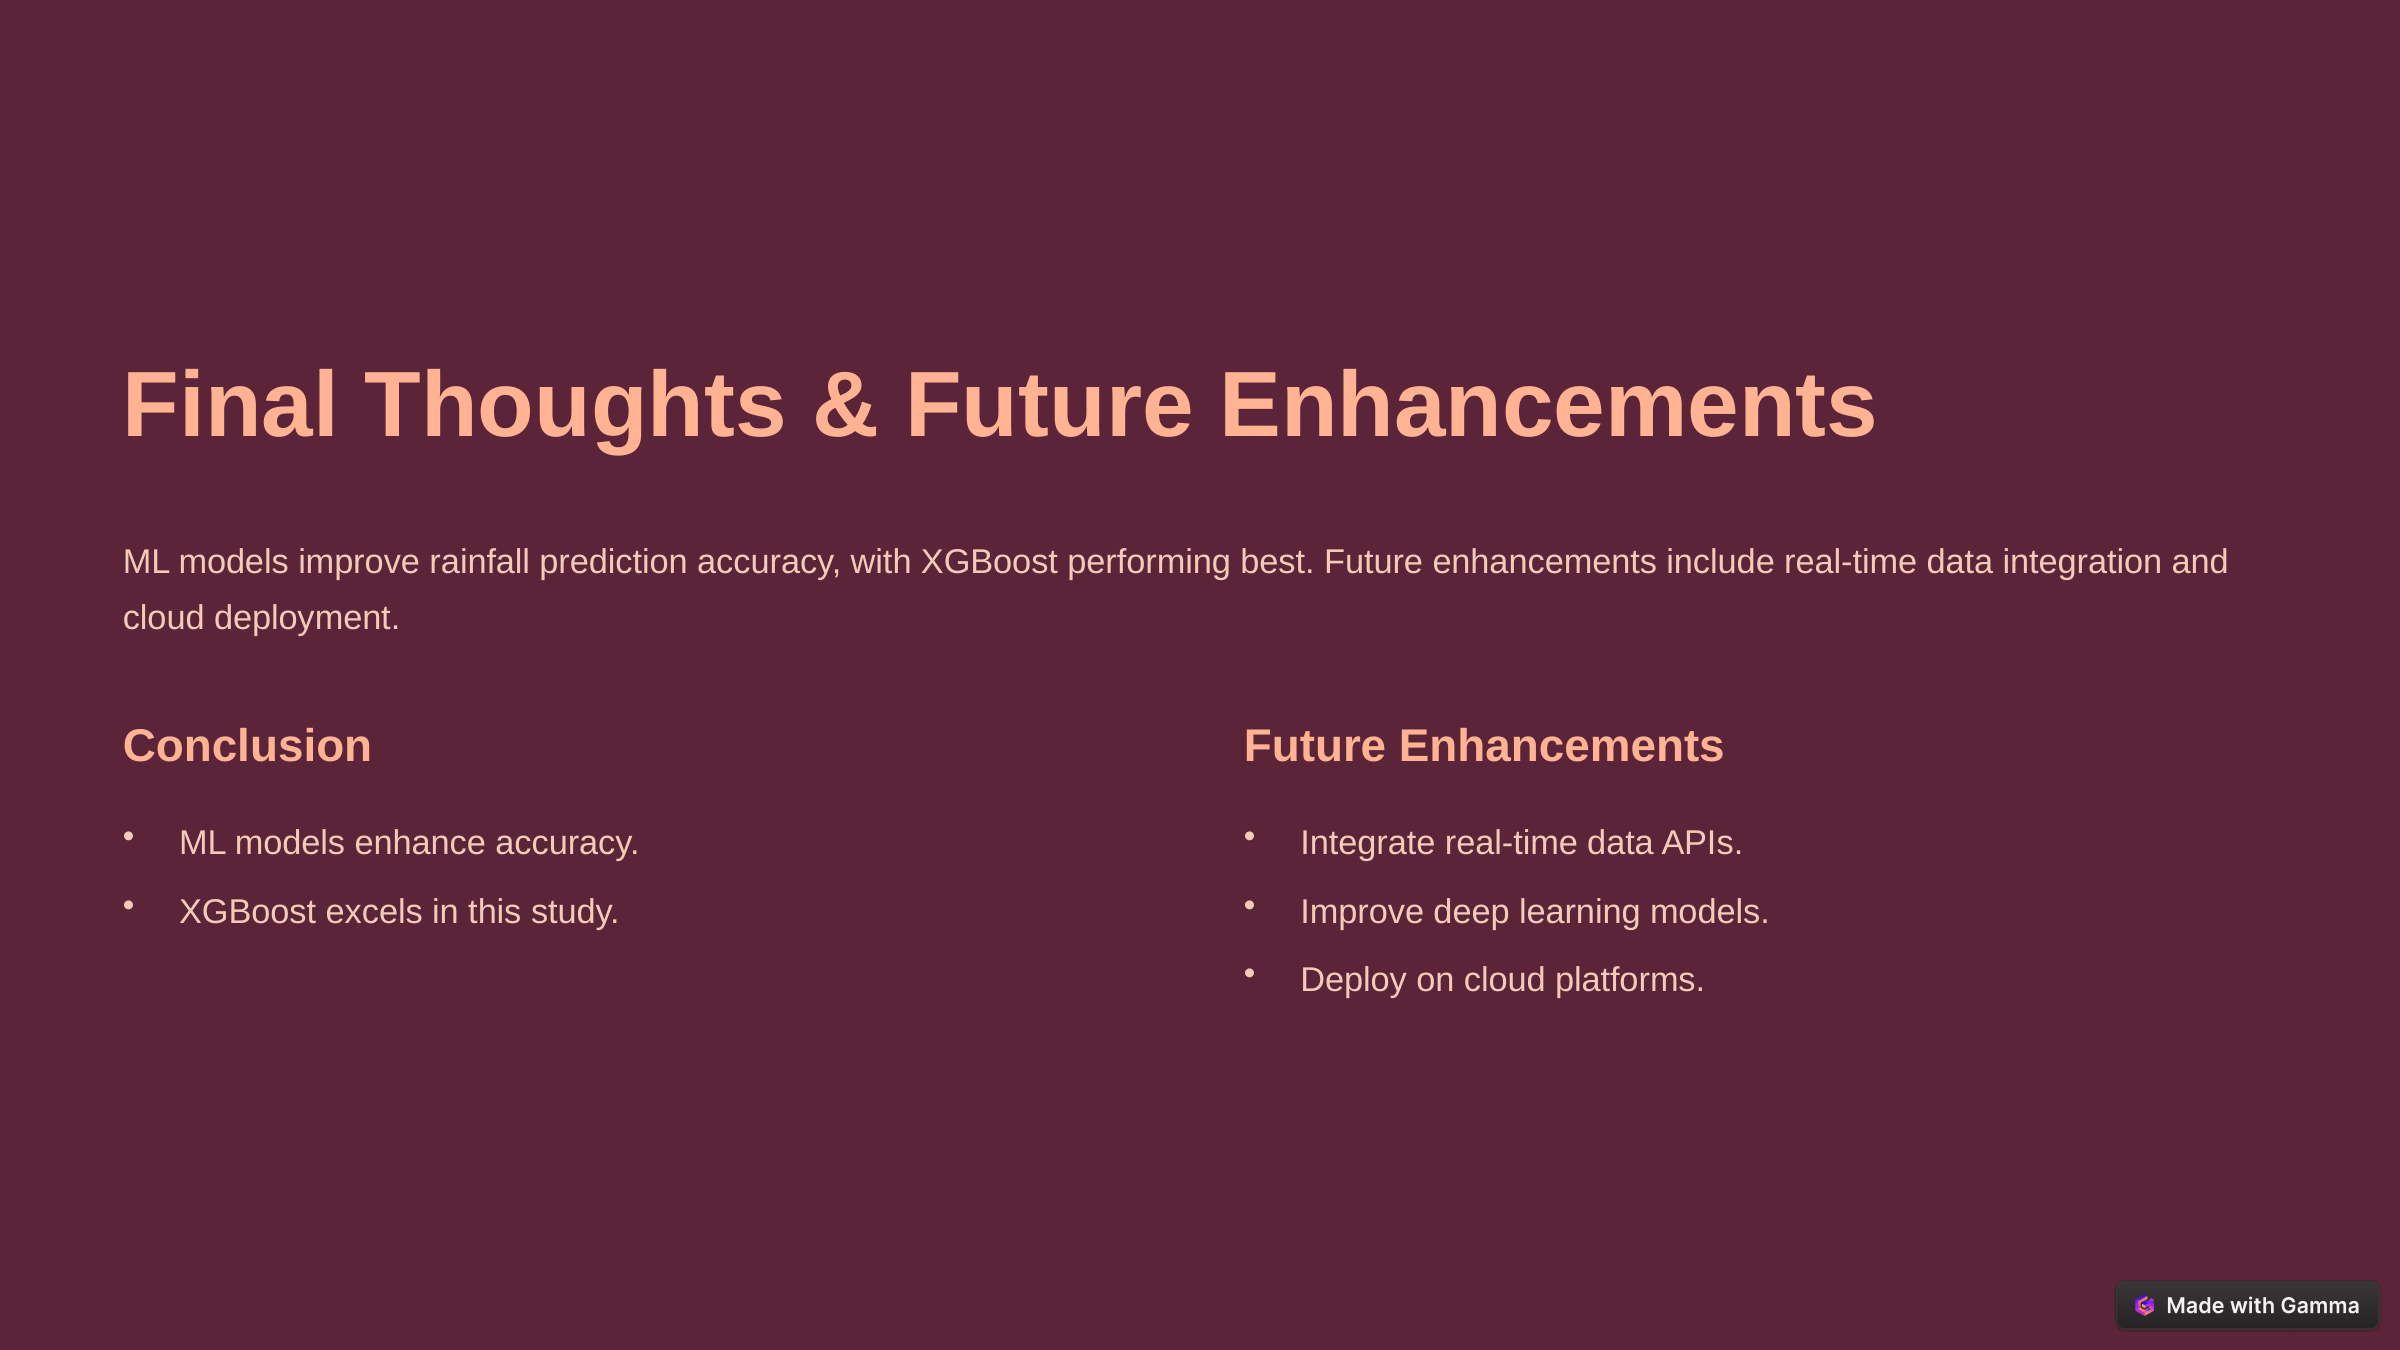

Final Thoughts & Future Enhancements
ML models improve rainfall prediction accuracy, with XGBoost performing best. Future enhancements include real-time data integration and cloud deployment.
Conclusion
Future Enhancements
ML models enhance accuracy.
Integrate real-time data APIs.
XGBoost excels in this study.
Improve deep learning models.
Deploy on cloud platforms.